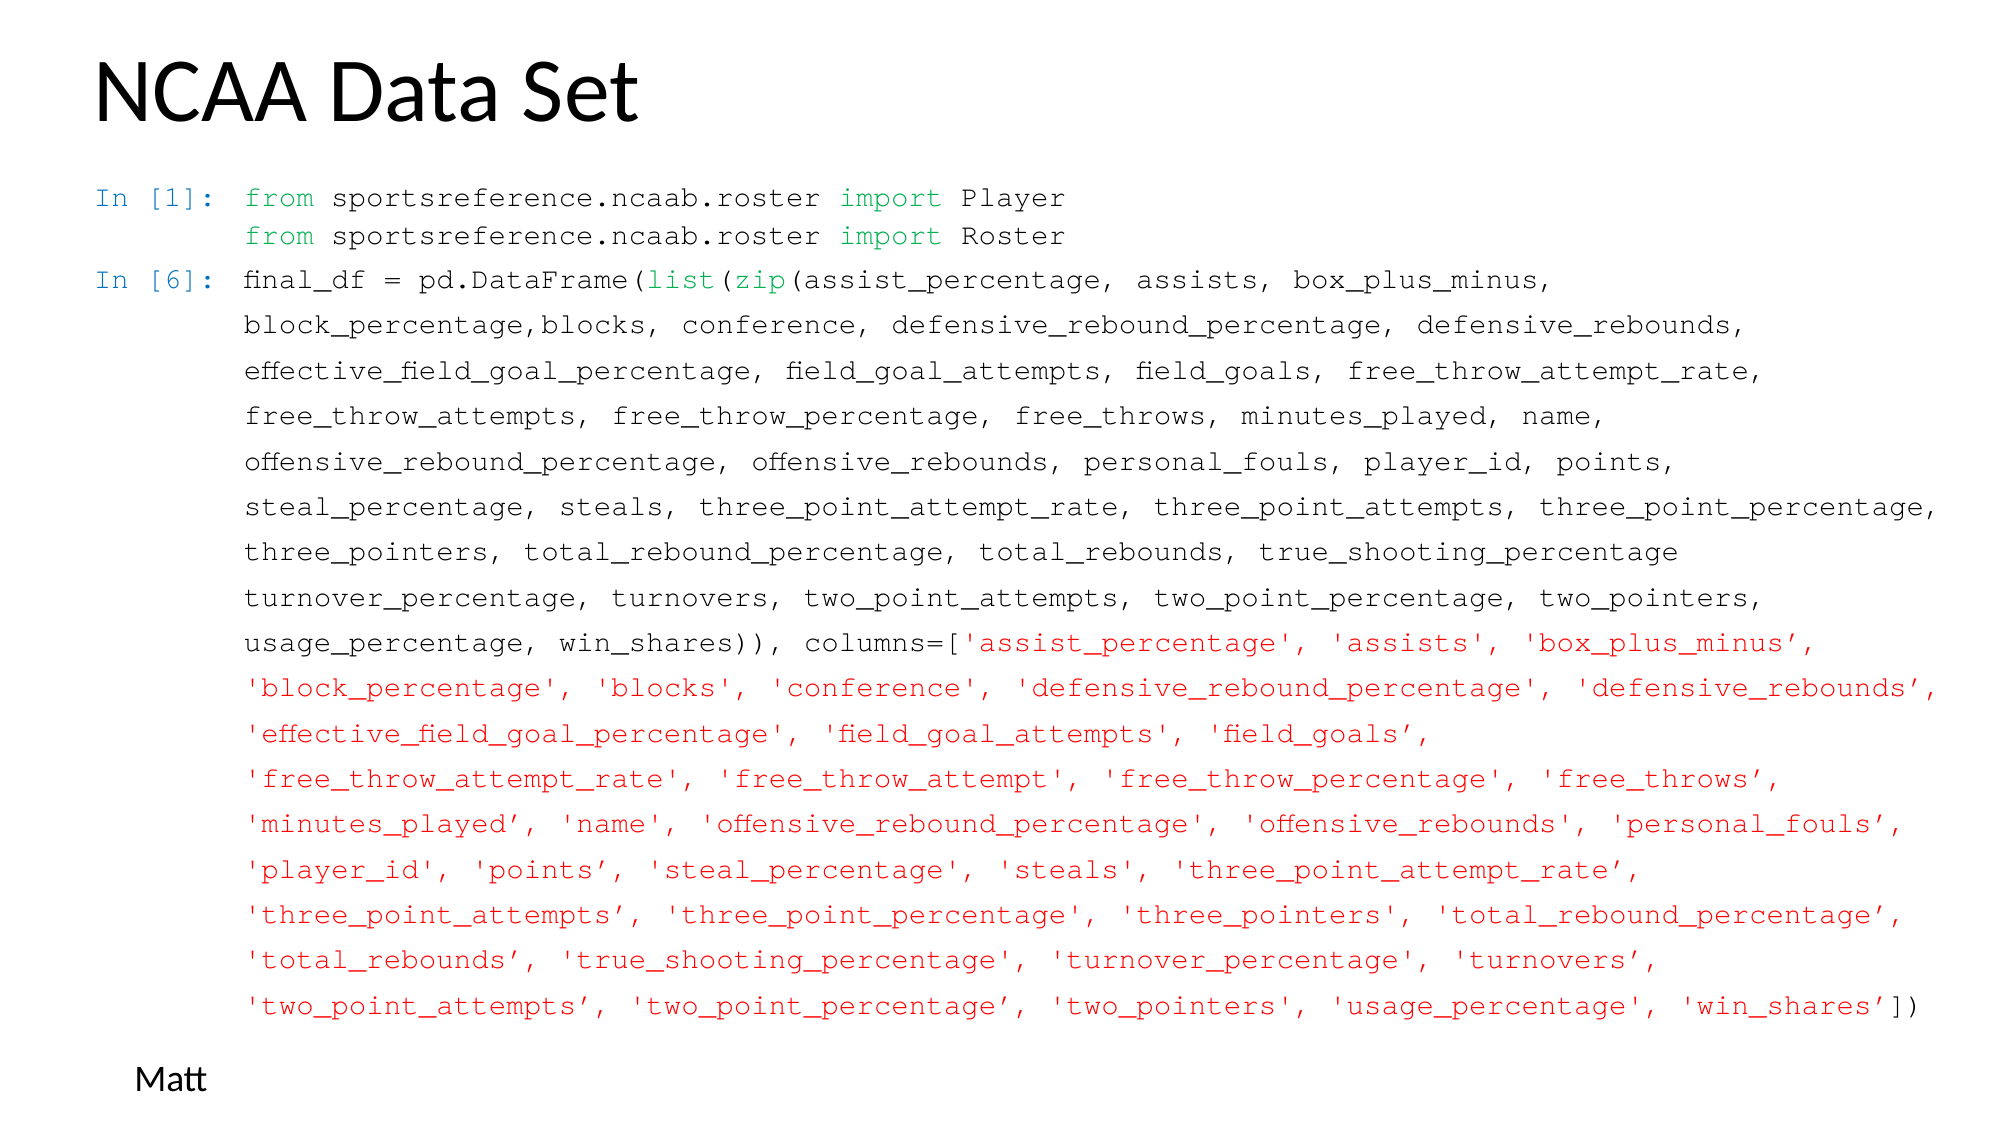

# NCAA Data Set
In [1]:	from sportsreference.ncaab.roster import Player
	from sportsreference.ncaab.roster import Roster
In [6]:	final_df = pd.DataFrame(list(zip(assist_percentage, assists, box_plus_minus,
	block_percentage,blocks, conference, defensive_rebound_percentage, defensive_rebounds,
	effective_field_goal_percentage, field_goal_attempts, field_goals, free_throw_attempt_rate,
	free_throw_attempts, free_throw_percentage, free_throws, minutes_played, name,
	offensive_rebound_percentage, offensive_rebounds, personal_fouls, player_id, points,
	steal_percentage, steals, three_point_attempt_rate, three_point_attempts, three_point_percentage,
	three_pointers, total_rebound_percentage, total_rebounds, true_shooting_percentage
	turnover_percentage, turnovers, two_point_attempts, two_point_percentage, two_pointers,
	usage_percentage, win_shares)), columns=['assist_percentage', 'assists', 'box_plus_minus’,
	'block_percentage', 'blocks', 'conference', 'defensive_rebound_percentage', 'defensive_rebounds’,
	'effective_field_goal_percentage', 'field_goal_attempts', 'field_goals’,
	'free_throw_attempt_rate', 'free_throw_attempt', 'free_throw_percentage', 'free_throws’,
	'minutes_played’, 'name', 'offensive_rebound_percentage', 'offensive_rebounds', 'personal_fouls’,
	'player_id', 'points’, 'steal_percentage', 'steals', 'three_point_attempt_rate’,
	'three_point_attempts’, 'three_point_percentage', 'three_pointers', 'total_rebound_percentage’,
	'total_rebounds’, 'true_shooting_percentage', 'turnover_percentage', 'turnovers’,
	'two_point_attempts’, 'two_point_percentage’, 'two_pointers', 'usage_percentage', 'win_shares’])
Matt